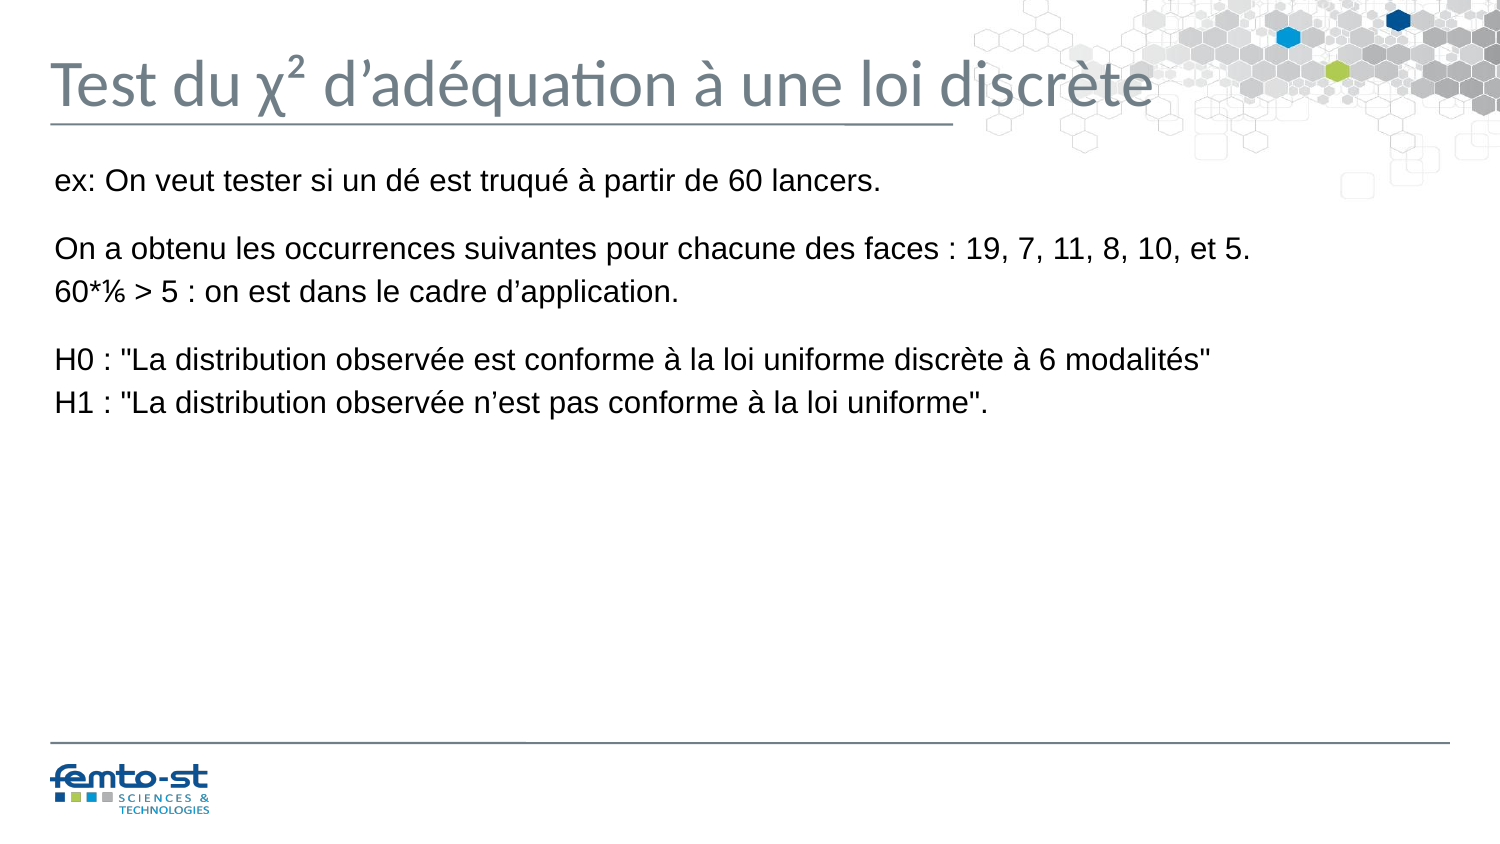

Test du χ² d’adéquation à une loi discrète
ex: On veut tester si un dé est truqué à partir de 60 lancers.
On a obtenu les occurrences suivantes pour chacune des faces : 19, 7, 11, 8, 10, et 5.
60*⅙ > 5 : on est dans le cadre d’application.
H0 : "La distribution observée est conforme à la loi uniforme discrète à 6 modalités"
H1 : "La distribution observée n’est pas conforme à la loi uniforme".